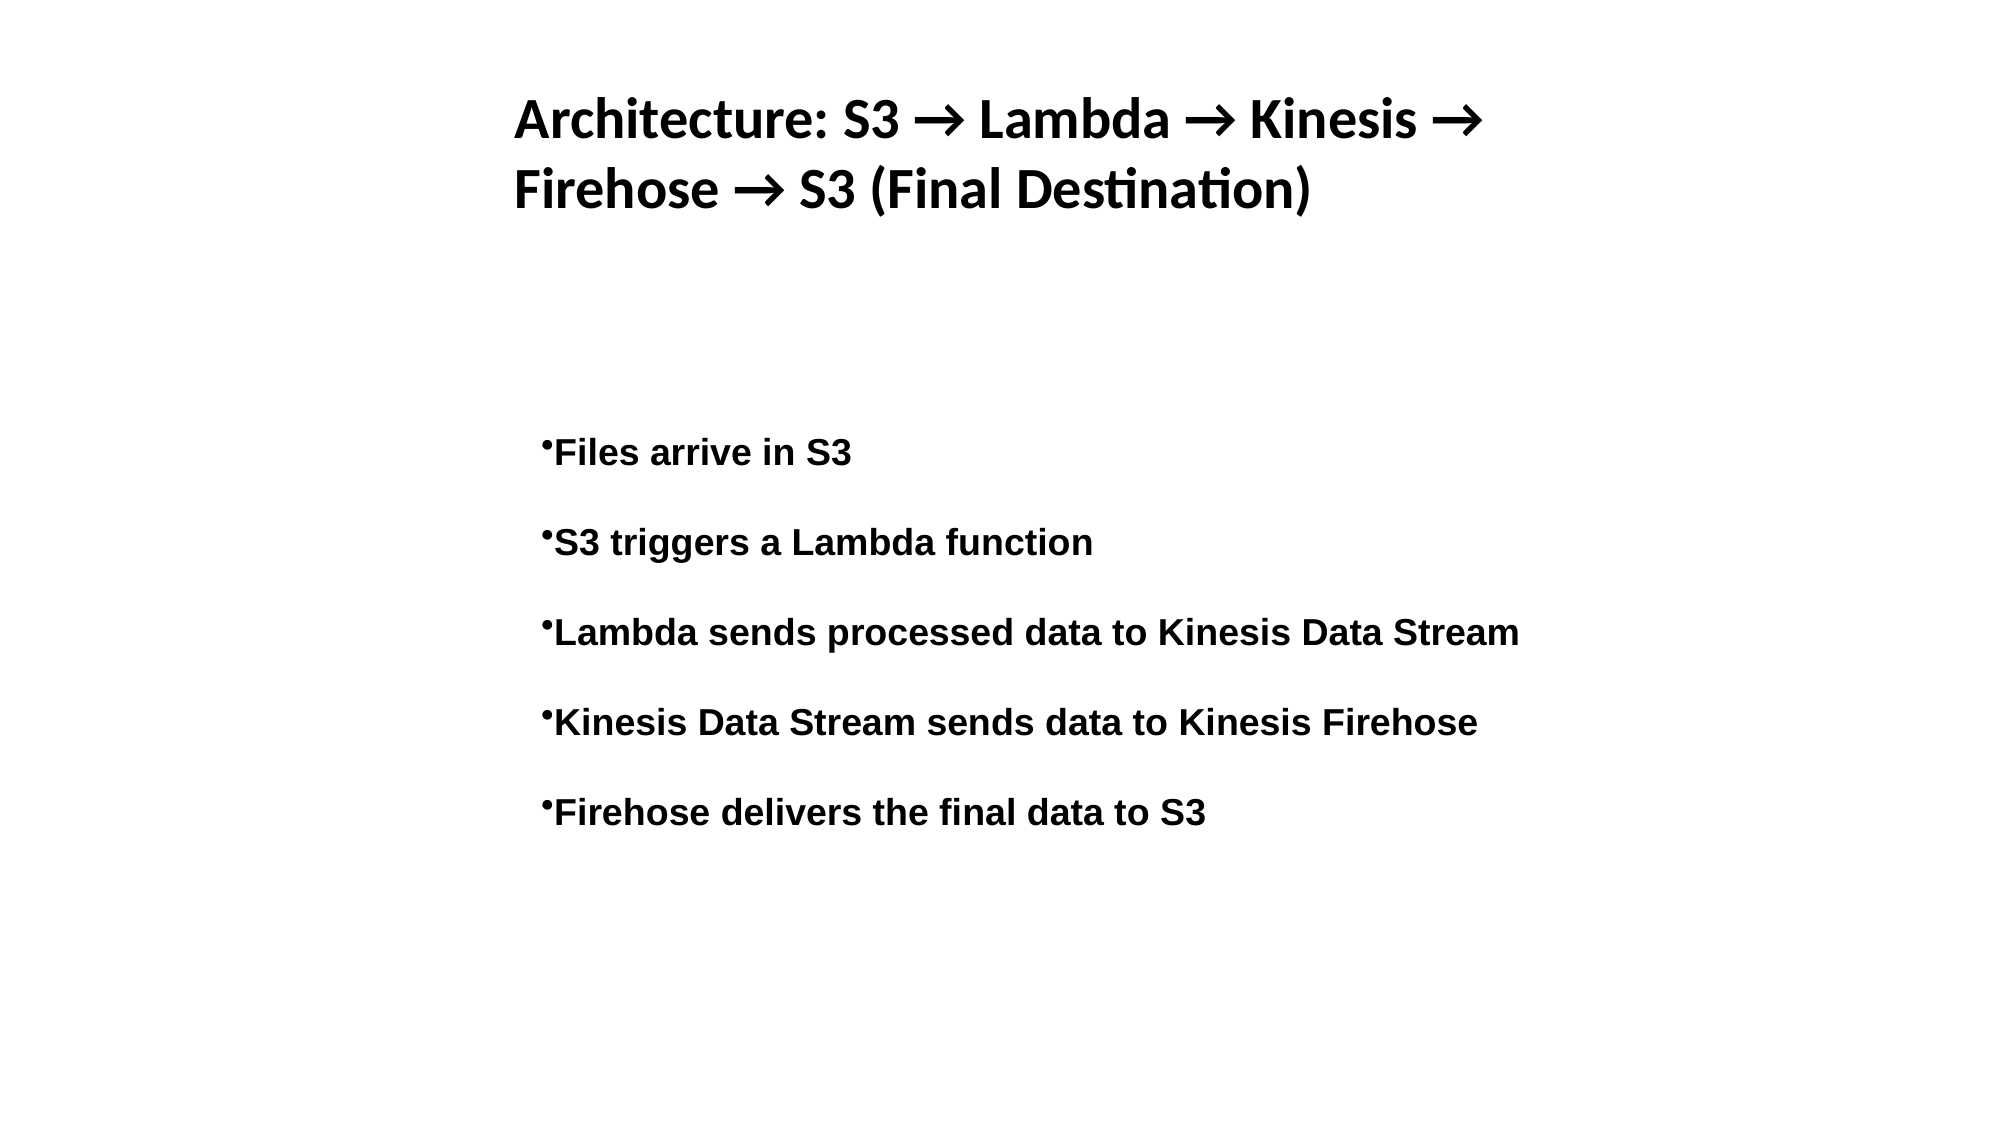

Architecture: S3 → Lambda → Kinesis → Firehose → S3 (Final Destination)
Files arrive in S3

S3 triggers a Lambda function

Lambda sends processed data to Kinesis Data Stream

Kinesis Data Stream sends data to Kinesis Firehose

Firehose delivers the final data to S3